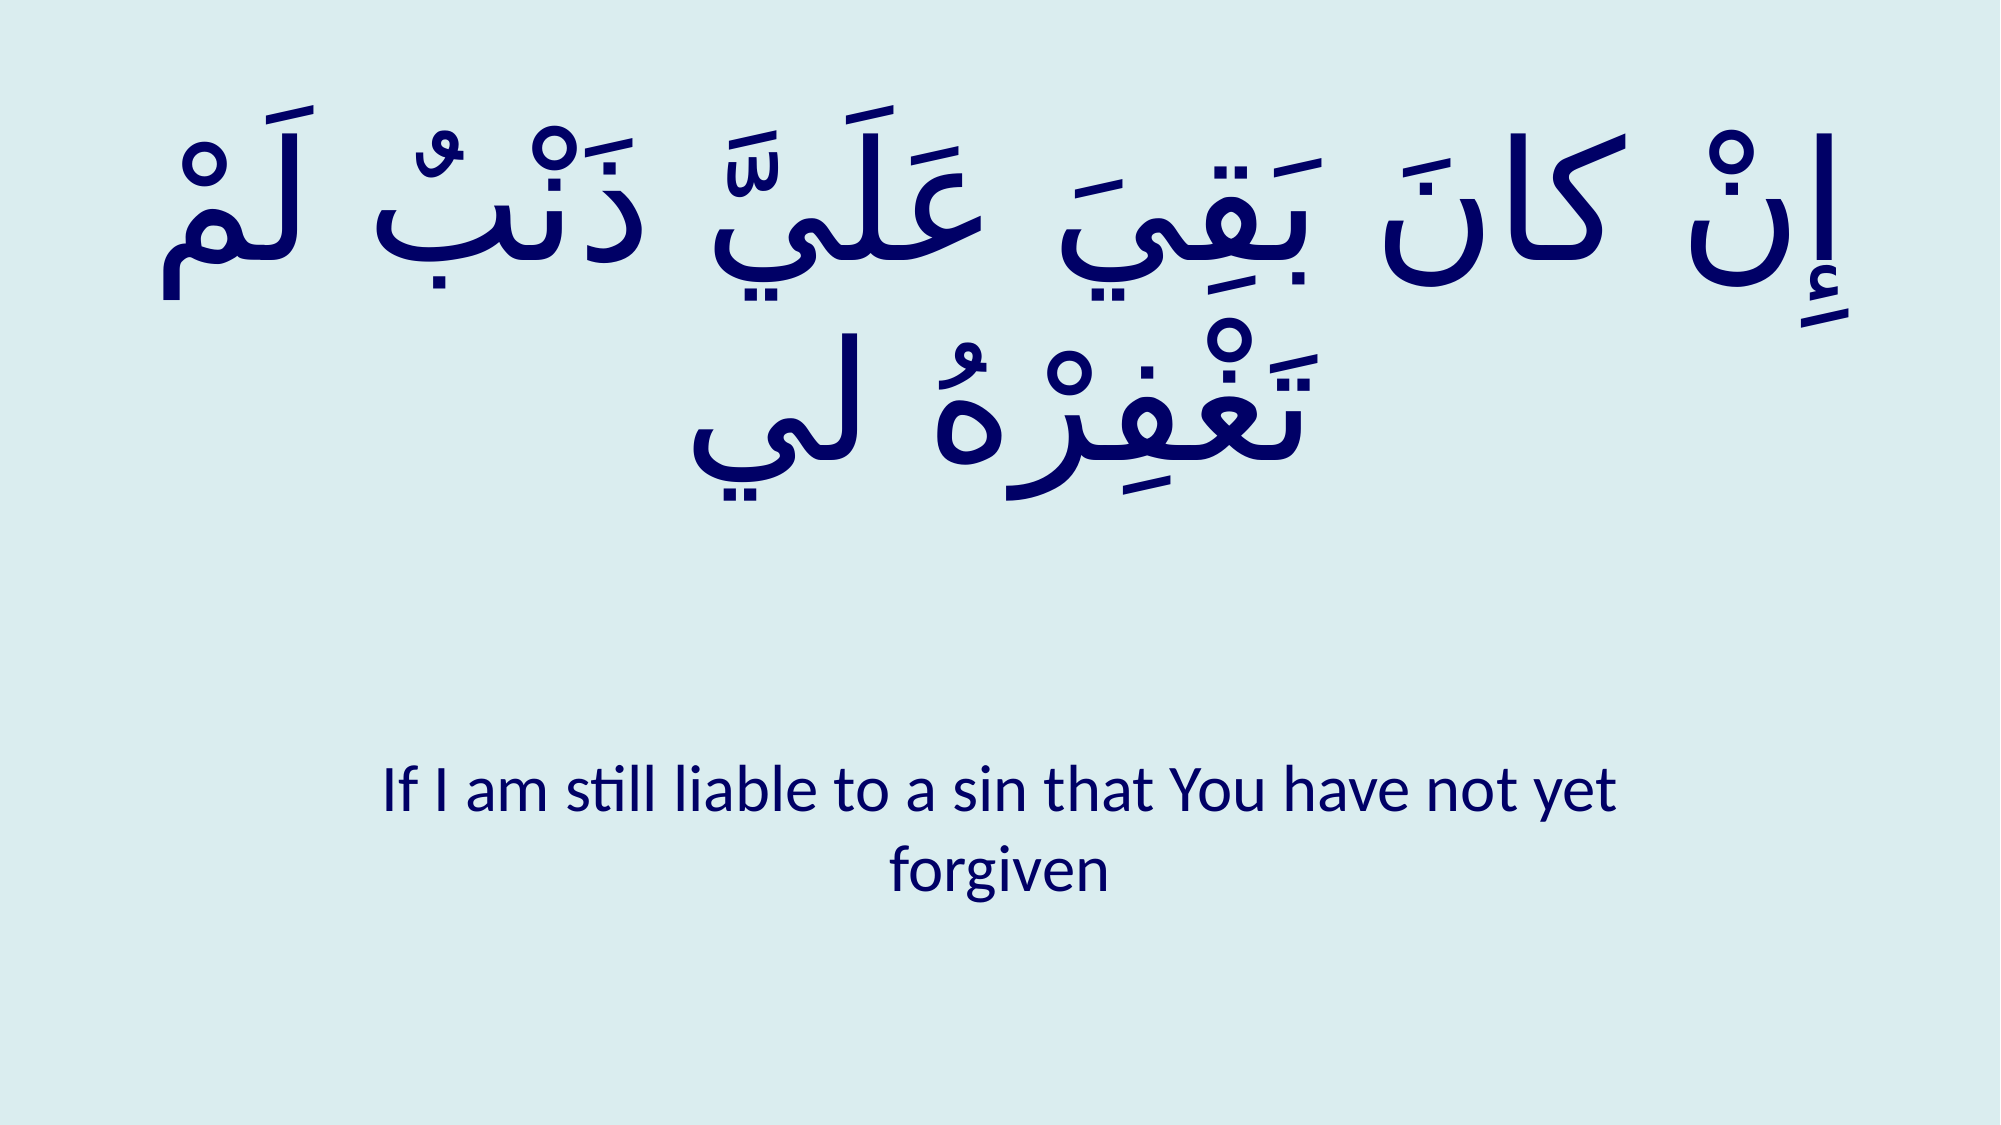

# إِنْ كانَ بَقِيَ عَلَيَّ ذَنْبٌ لَمْ تَغْفِرْهُ لي
If I am still liable to a sin that You have not yet forgiven